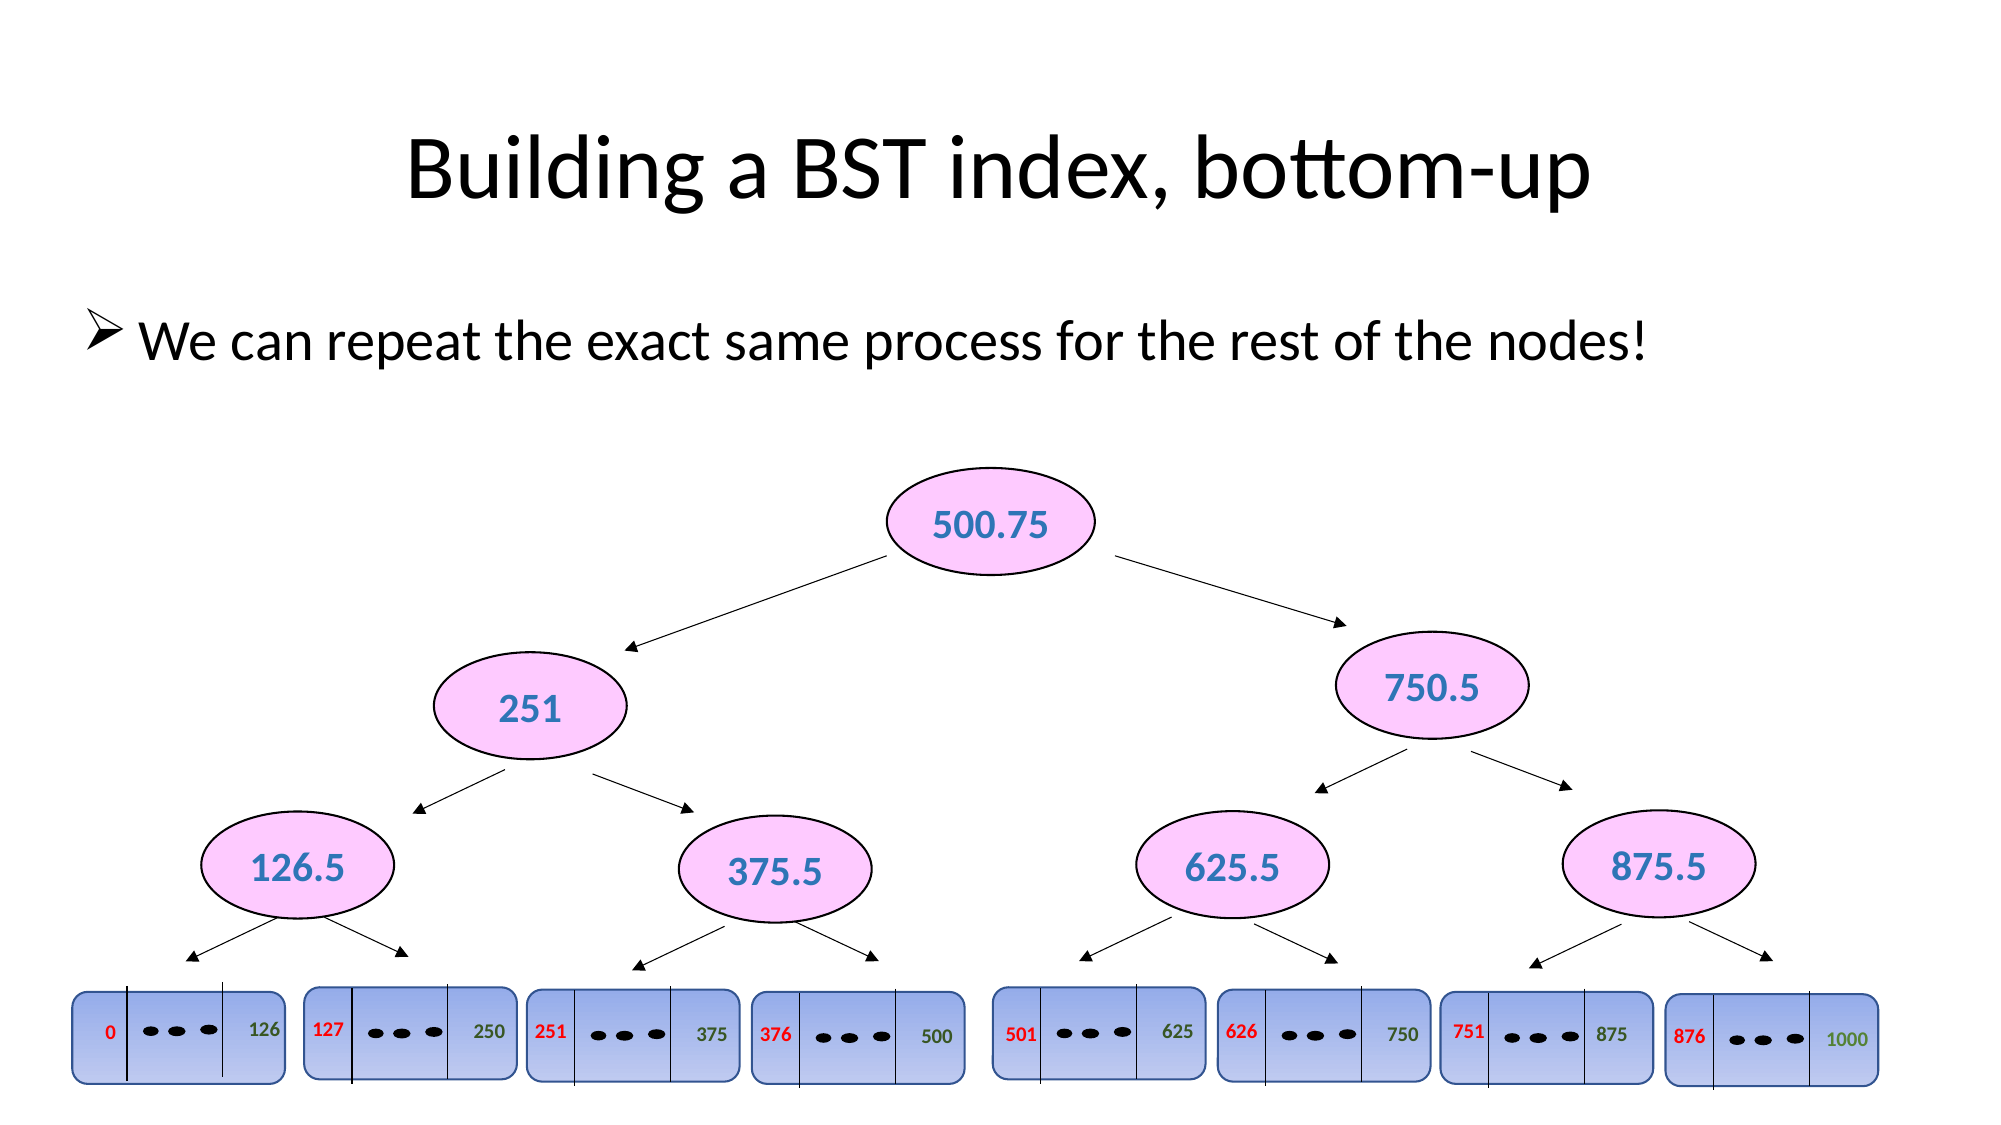

# Building a BST index, bottom-up
We can repeat the exact same process for the rest of the nodes!
500.75
750.5
251
875.5
625.5
126.5
375.5

126
127
250
251
751
625
626
0
375
376
501
875
750
500
876
1000